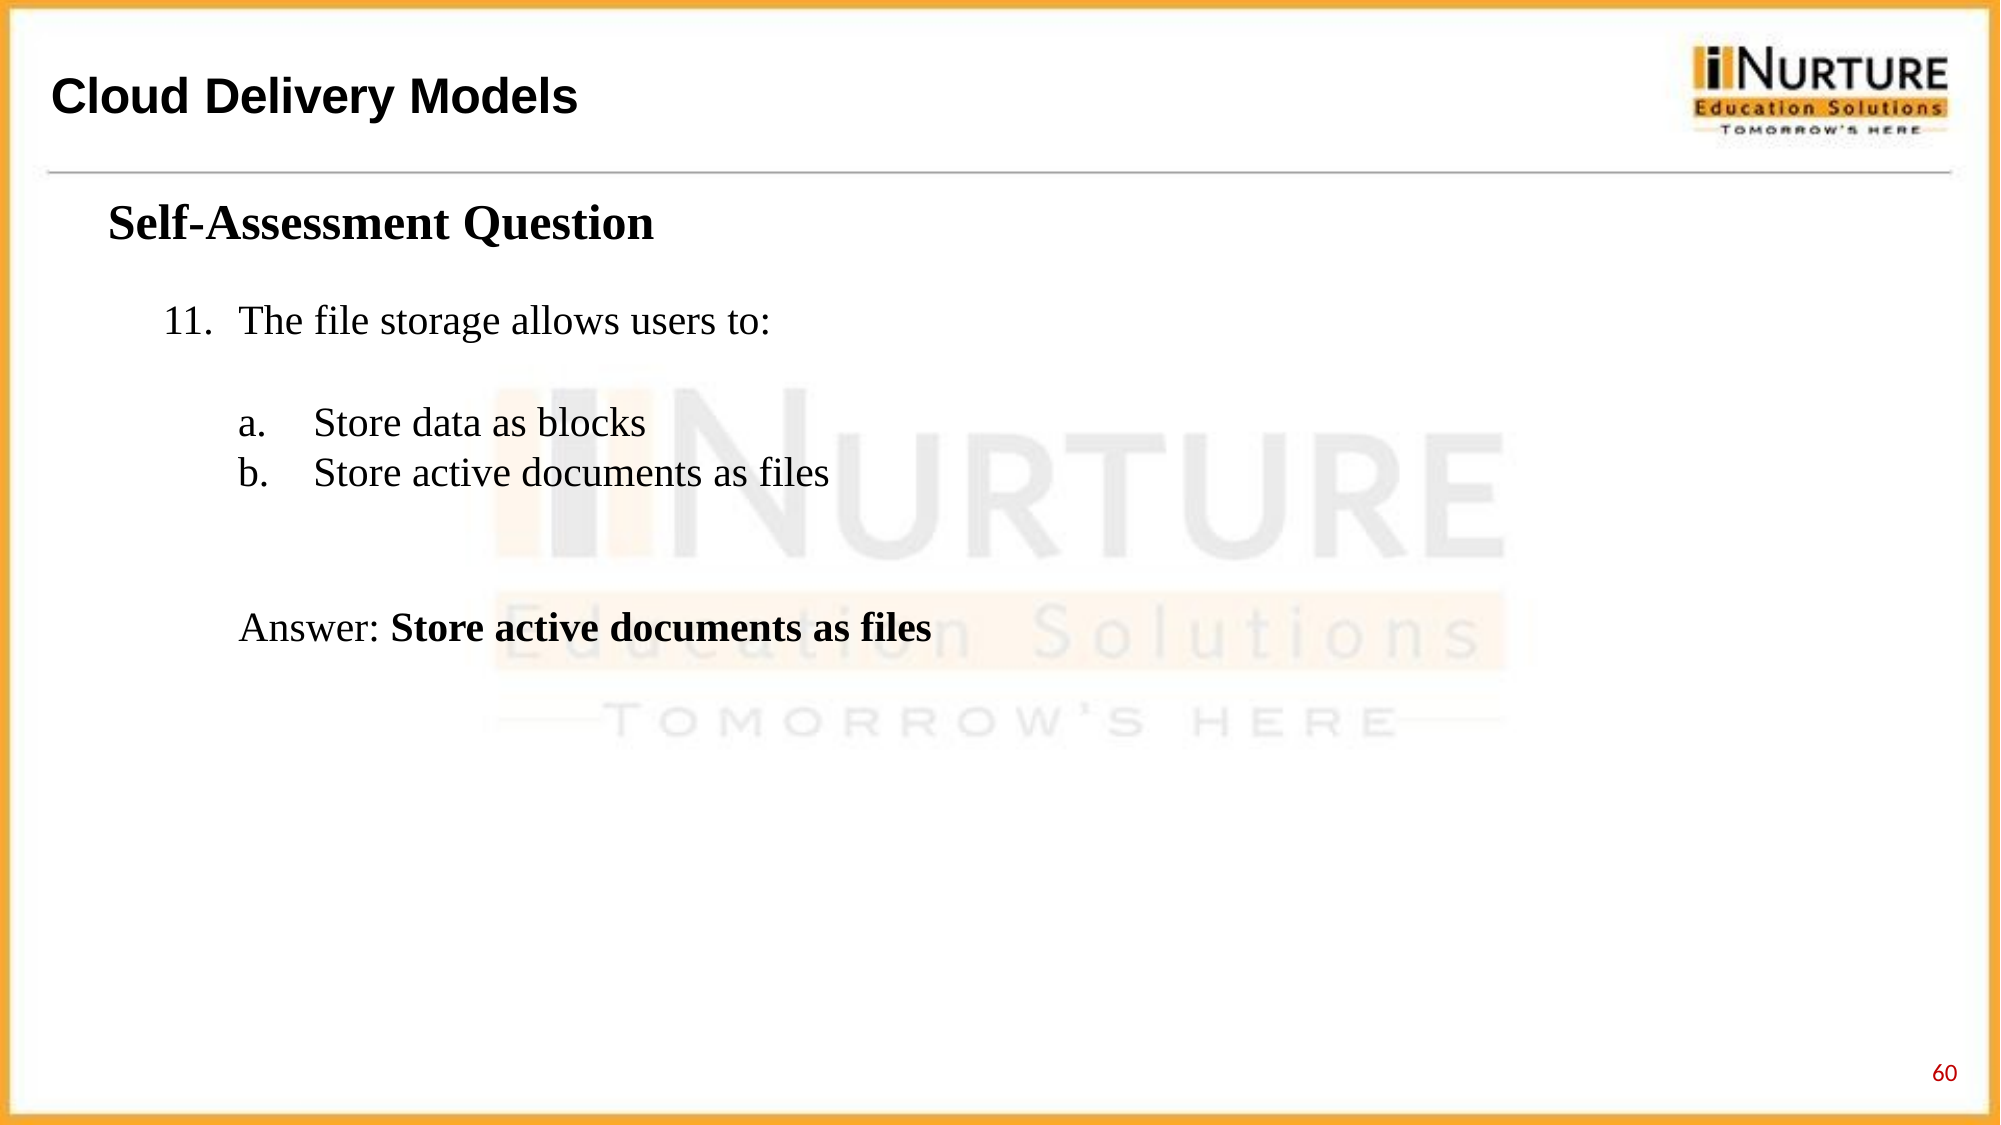

# Cloud Delivery Models
Self-Assessment Question
The file storage allows users to:

Store data as blocks
Store active documents as files

Answer: Store active documents as files
60